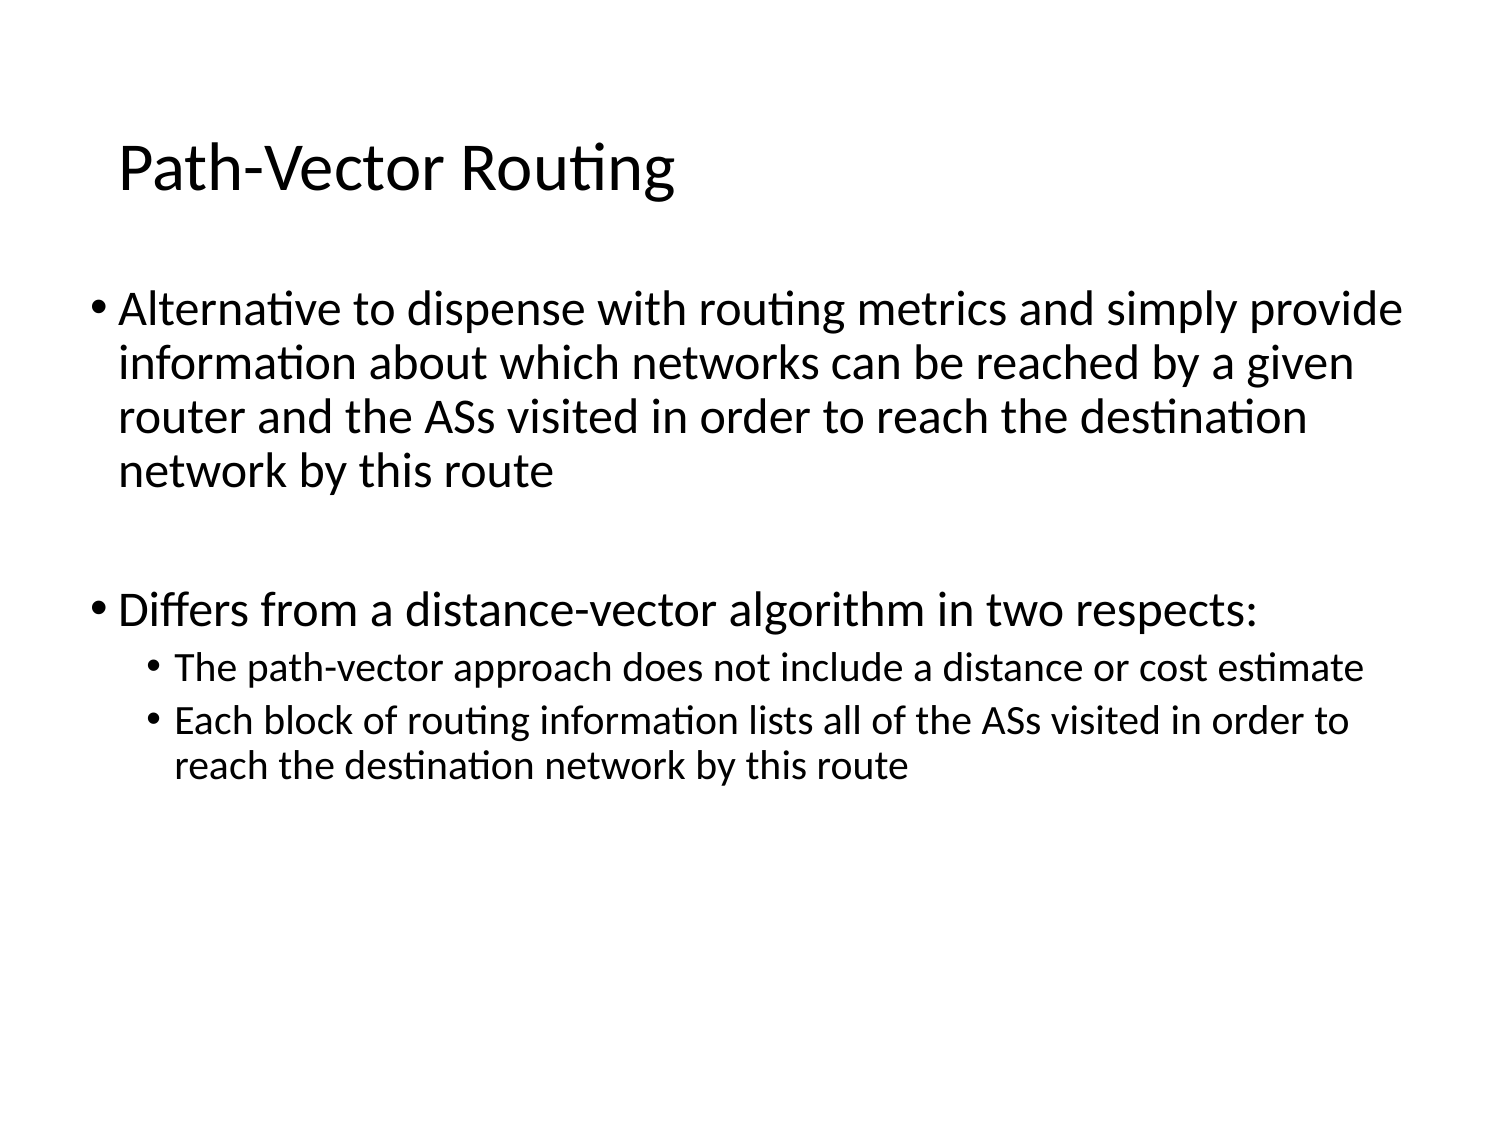

# Path-Vector Routing
Alternative to dispense with routing metrics and simply provide information about which networks can be reached by a given router and the ASs visited in order to reach the destination network by this route

Differs from a distance-vector algorithm in two respects:
The path-vector approach does not include a distance or cost estimate
Each block of routing information lists all of the ASs visited in order to reach the destination network by this route